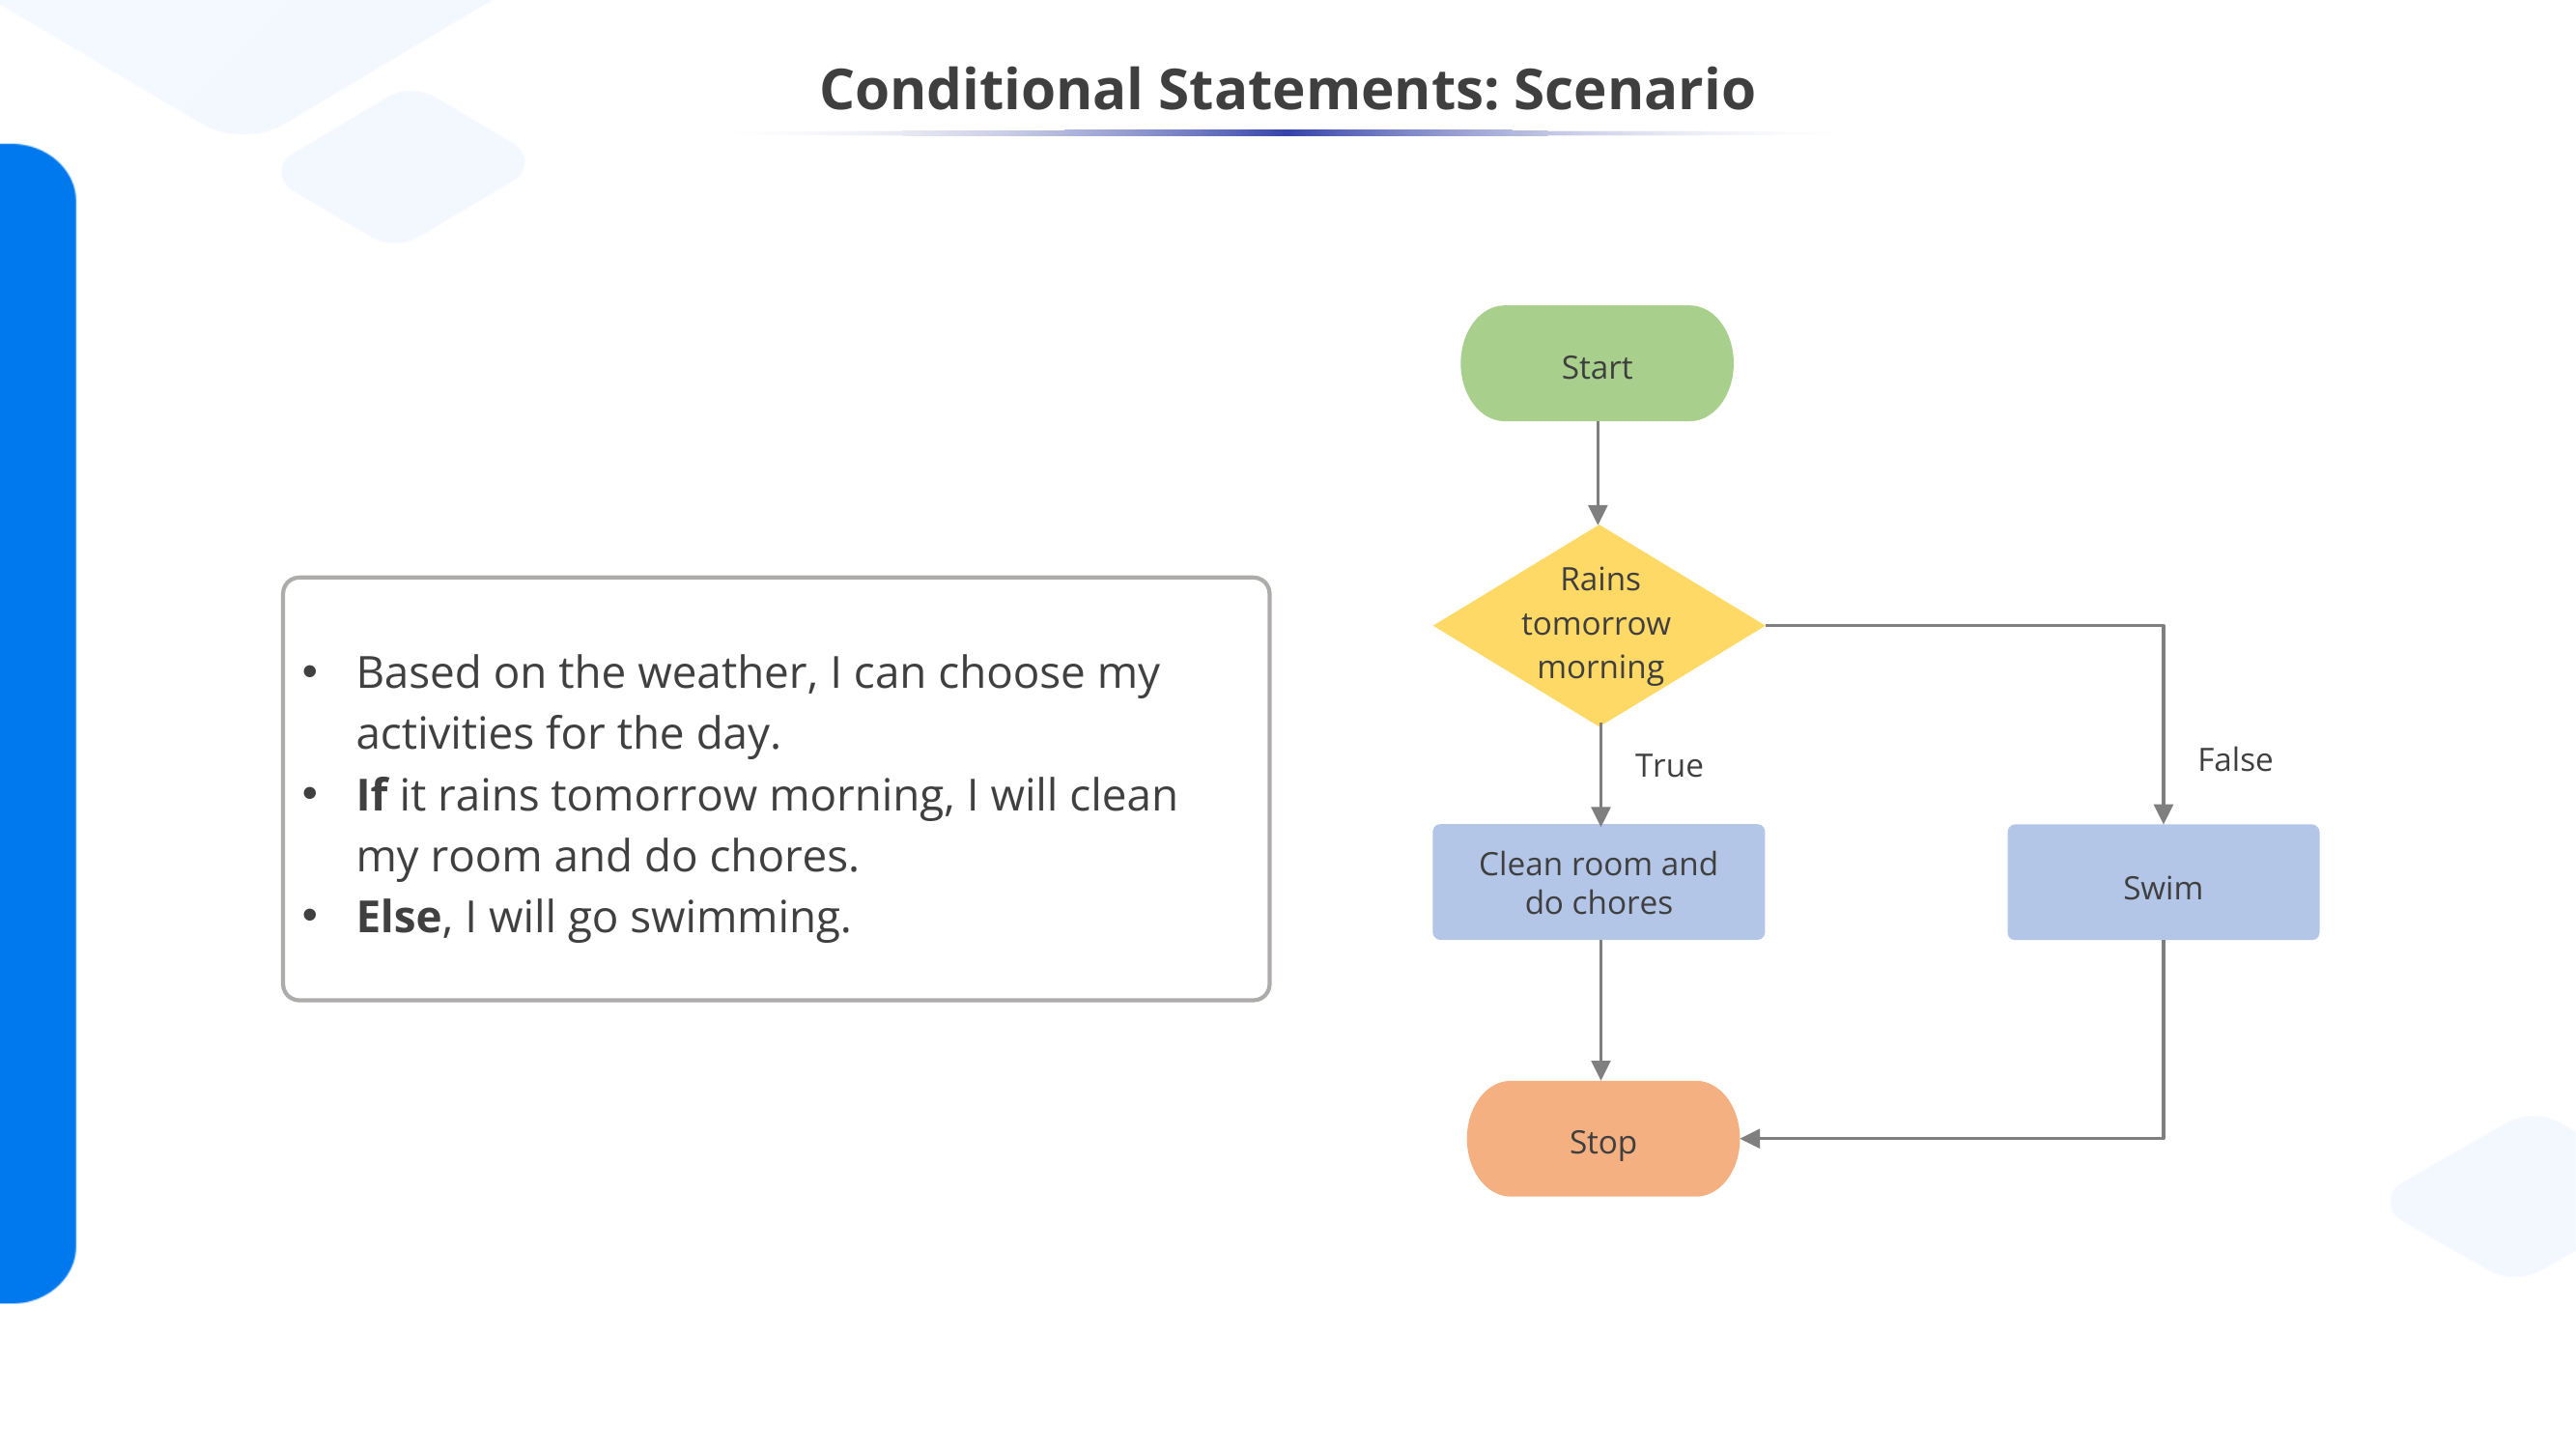

Conditional Statements: Scenario

Start
Rain

Rains tomorrow
morning
Based on the weather, I can choose my activities for the day.
If it rains tomorrow morning, I will clean my room and do chores.
Else, I will go swimming.
Condition
False
True
Clean room and
do chores

Swim

Stop